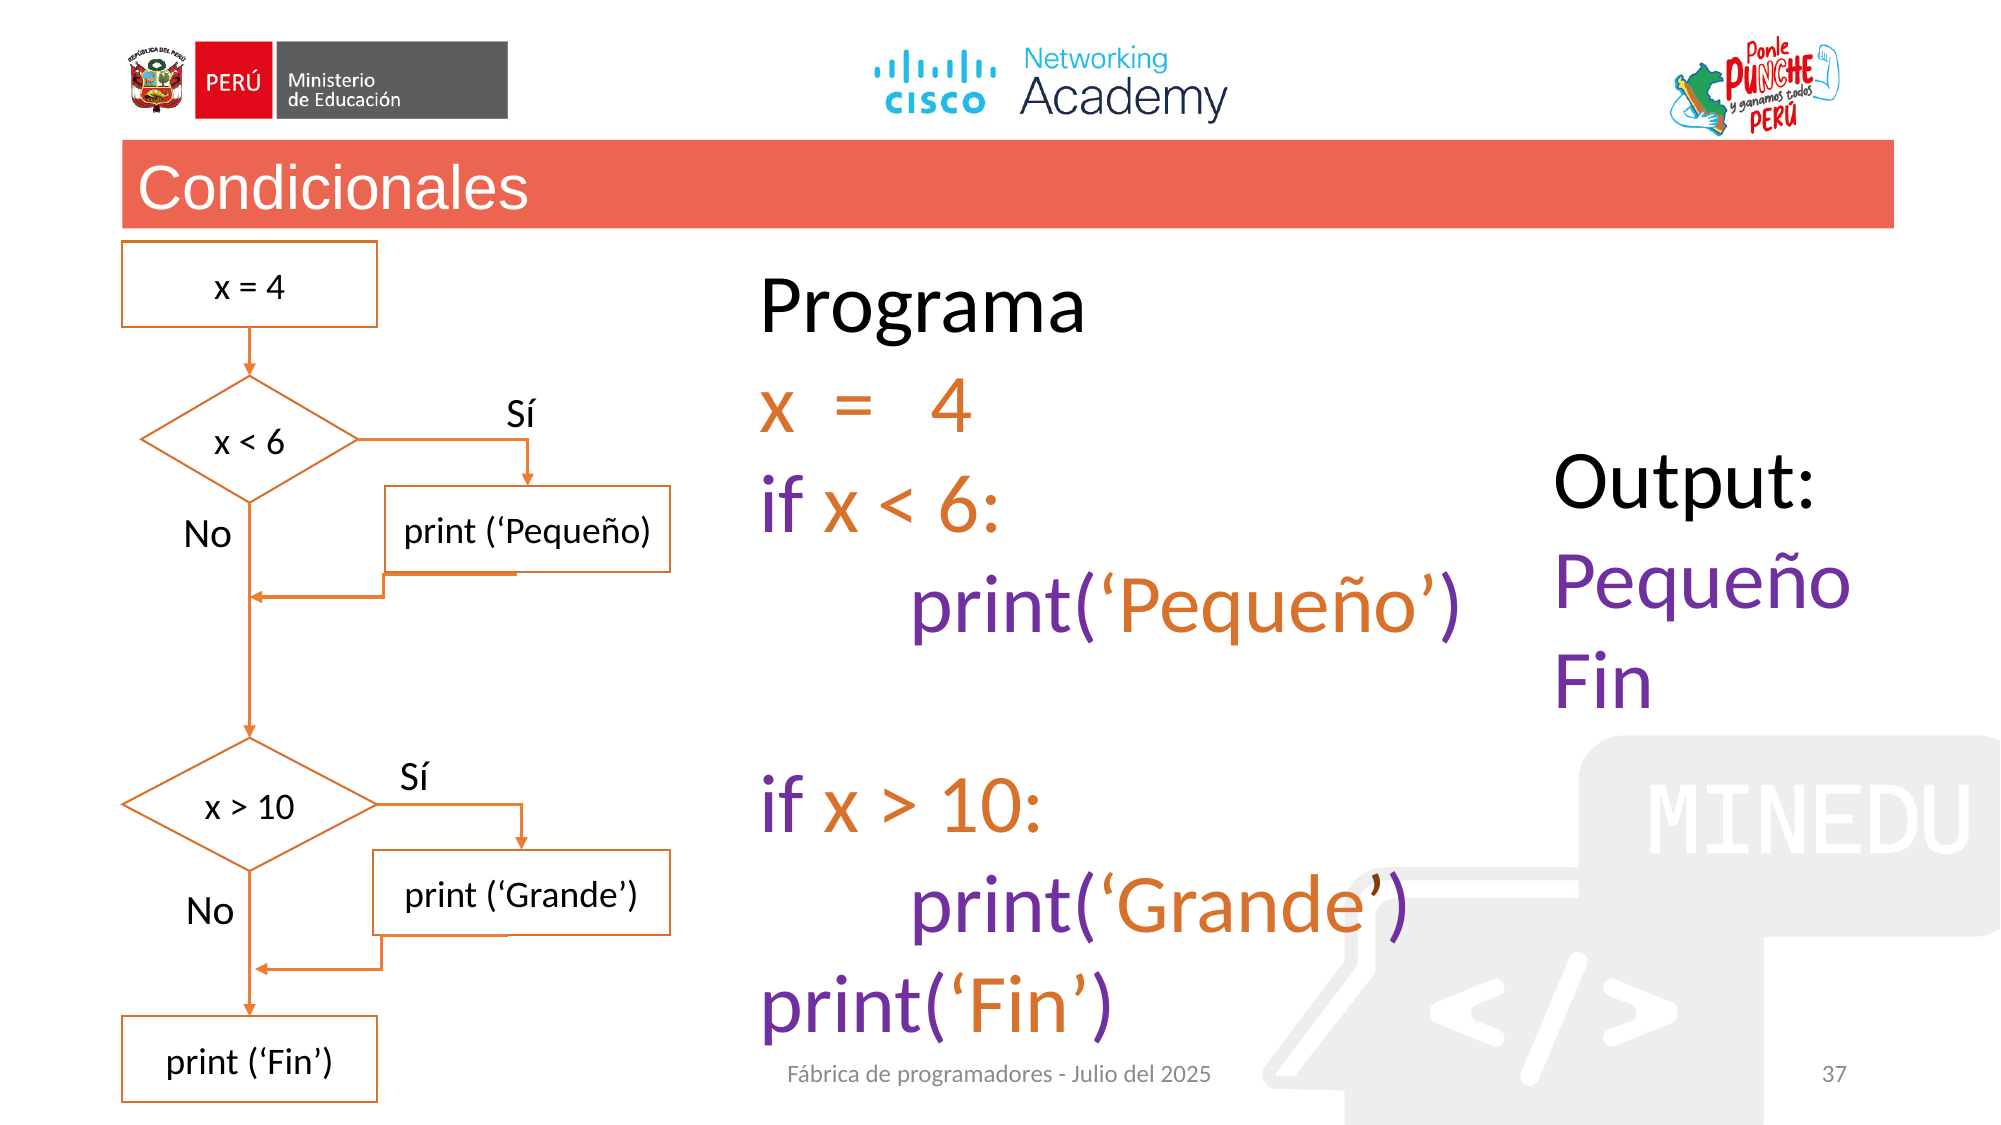

Condicionales
x = 4
Programa
x  =   4
if x < 6:
	print(‘Pequeño’)

if x > 10:
	print(‘Grande’)
print(‘Fin’)
x < 6
Sí
Output:
Pequeño
Fin
print (‘Pequeño)
No
x > 10
Sí
print (‘Grande’)
No
print (‘Fin’)
Fábrica de programadores - Julio del 2025
37